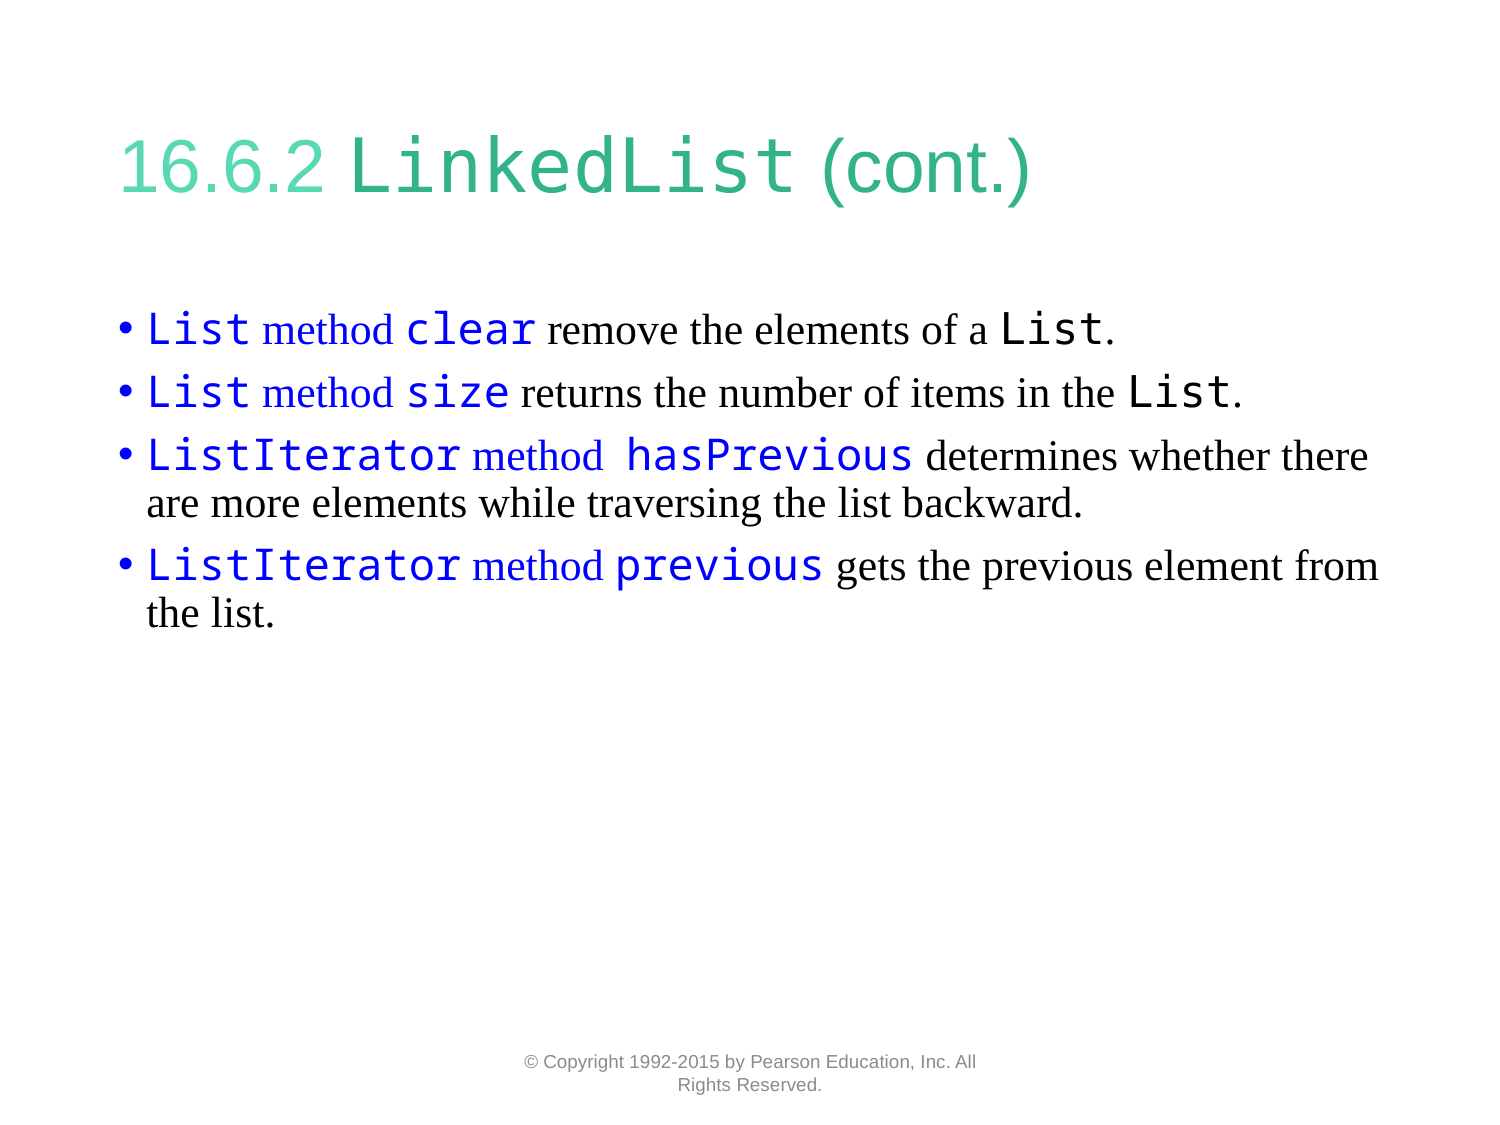

# 16.6.2 LinkedList (cont.)
List method clear remove the elements of a List.
List method size returns the number of items in the List.
ListIterator method  hasPrevious determines whether there are more elements while traversing the list backward.
ListIterator method previous gets the previous element from the list.
© Copyright 1992-2015 by Pearson Education, Inc. All Rights Reserved.